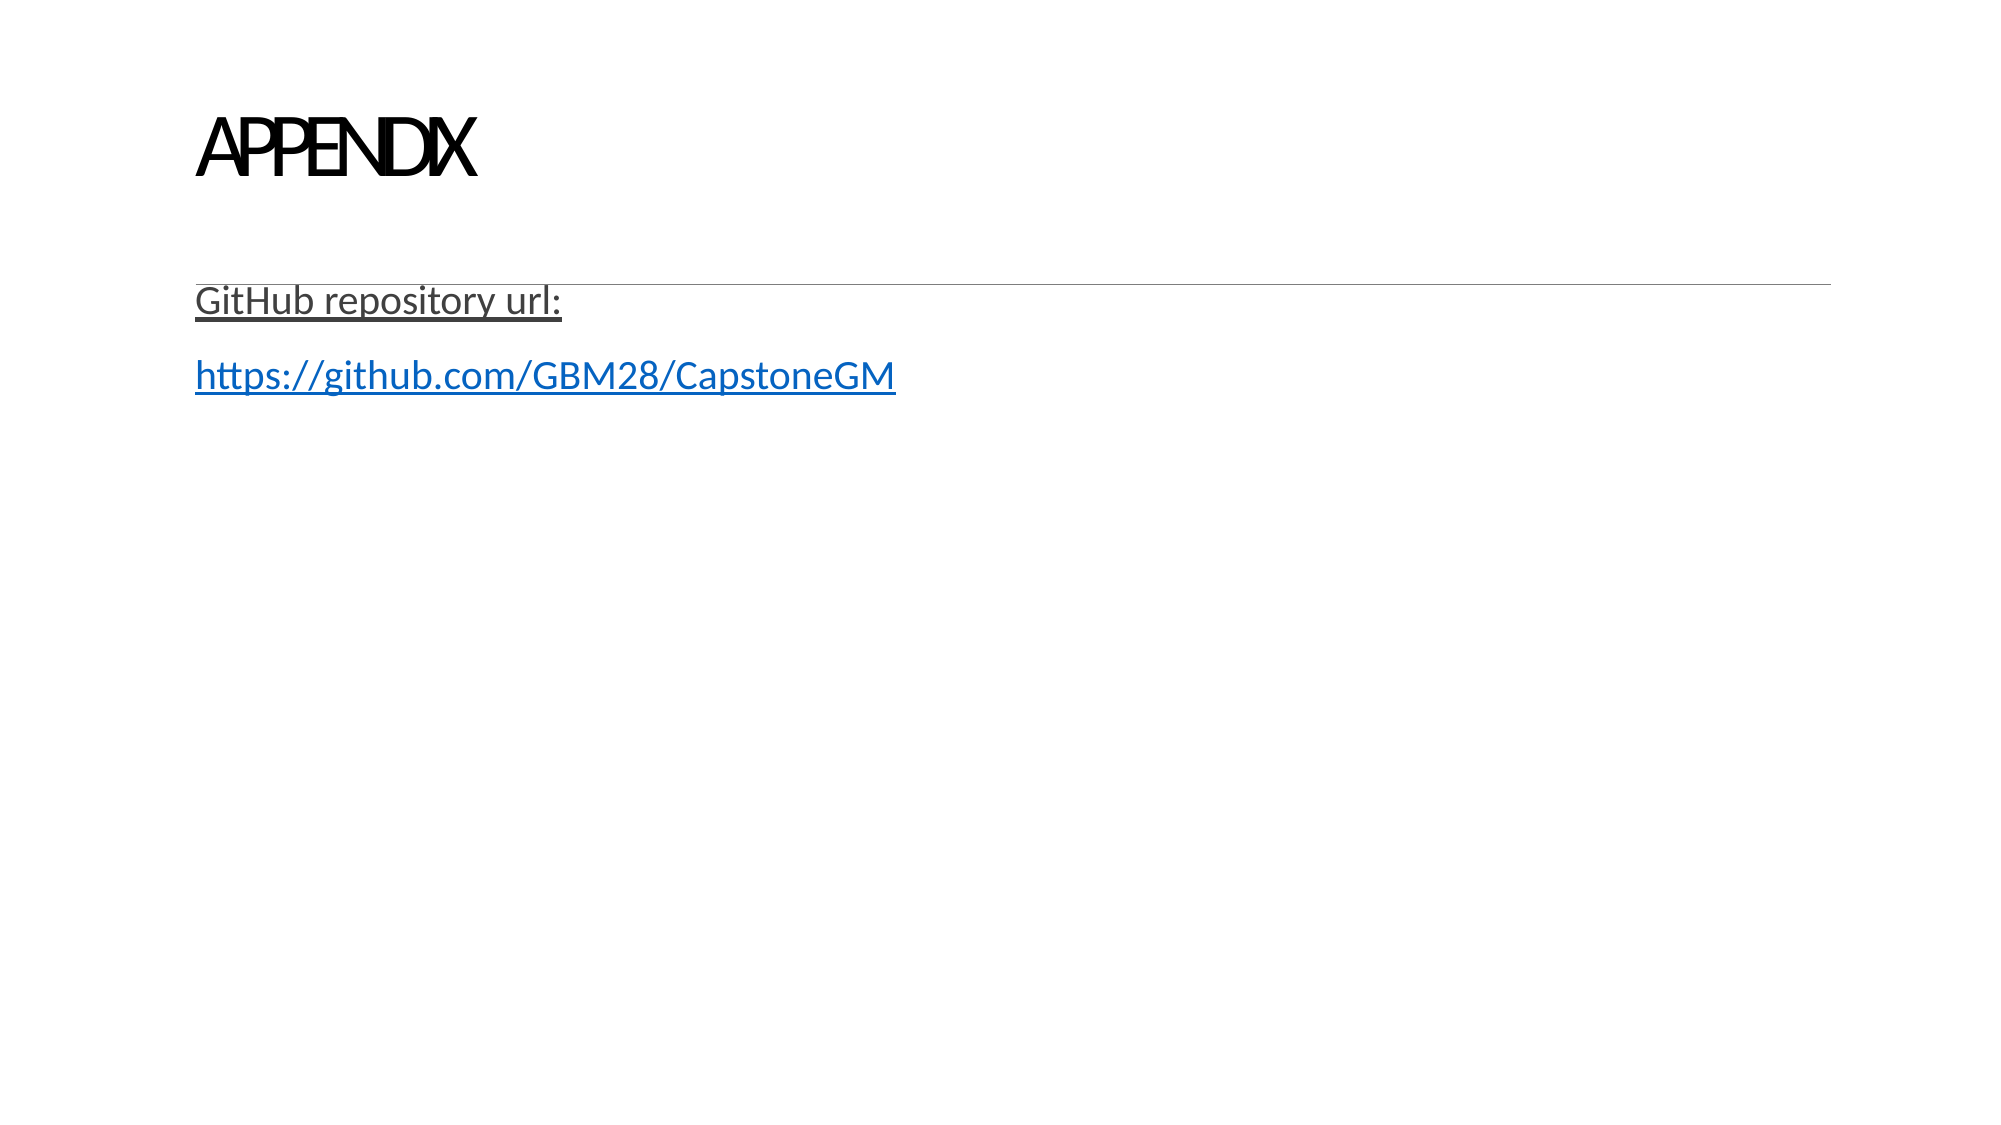

# APPENDIX
GitHub repository url:
https://github.com/GBM28/CapstoneGM

46